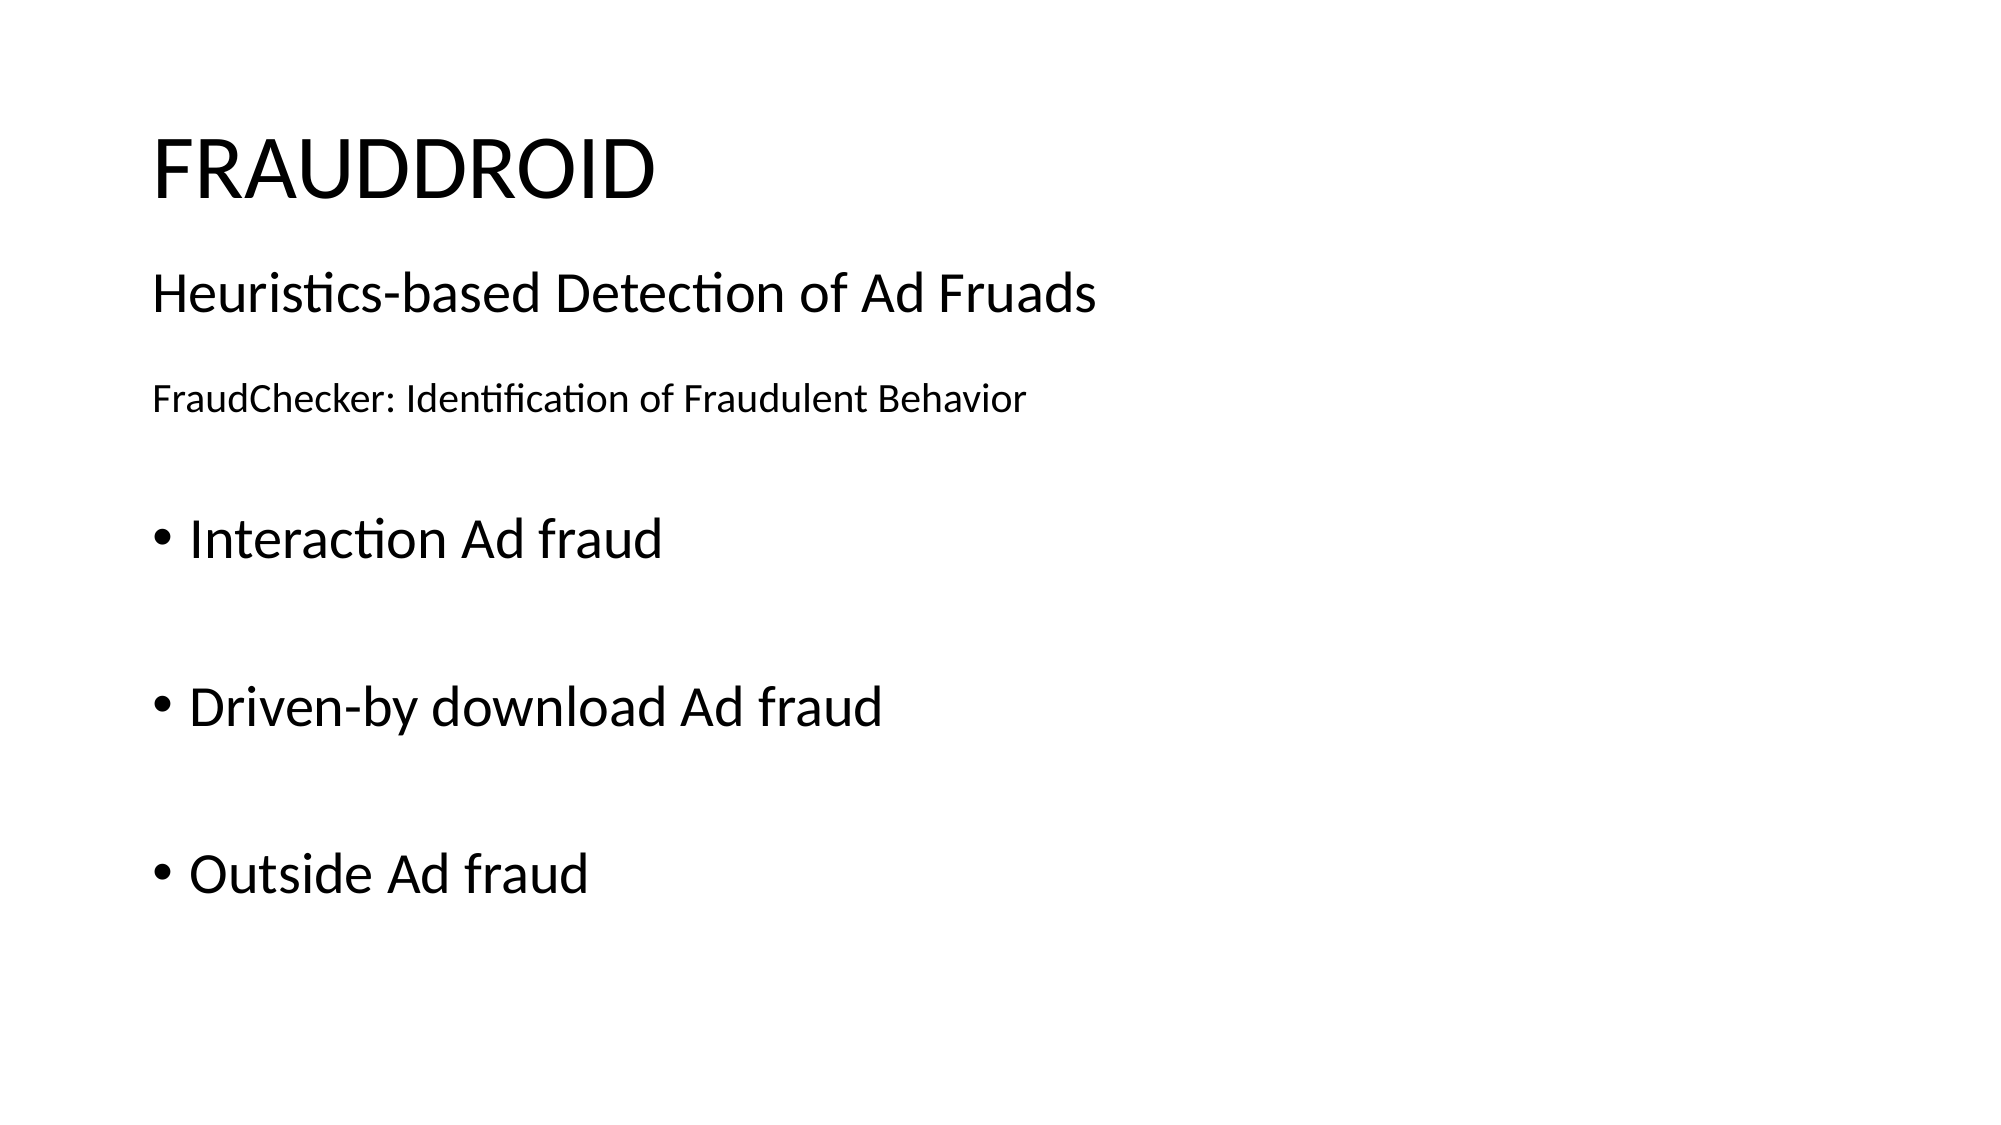

# FRAUDDROID
Heuristics-based Detection of Ad Fruads
FraudChecker: Identification of Fraudulent Behavior

Interaction Ad fraud

Driven-by download Ad fraud

Outside Ad fraud